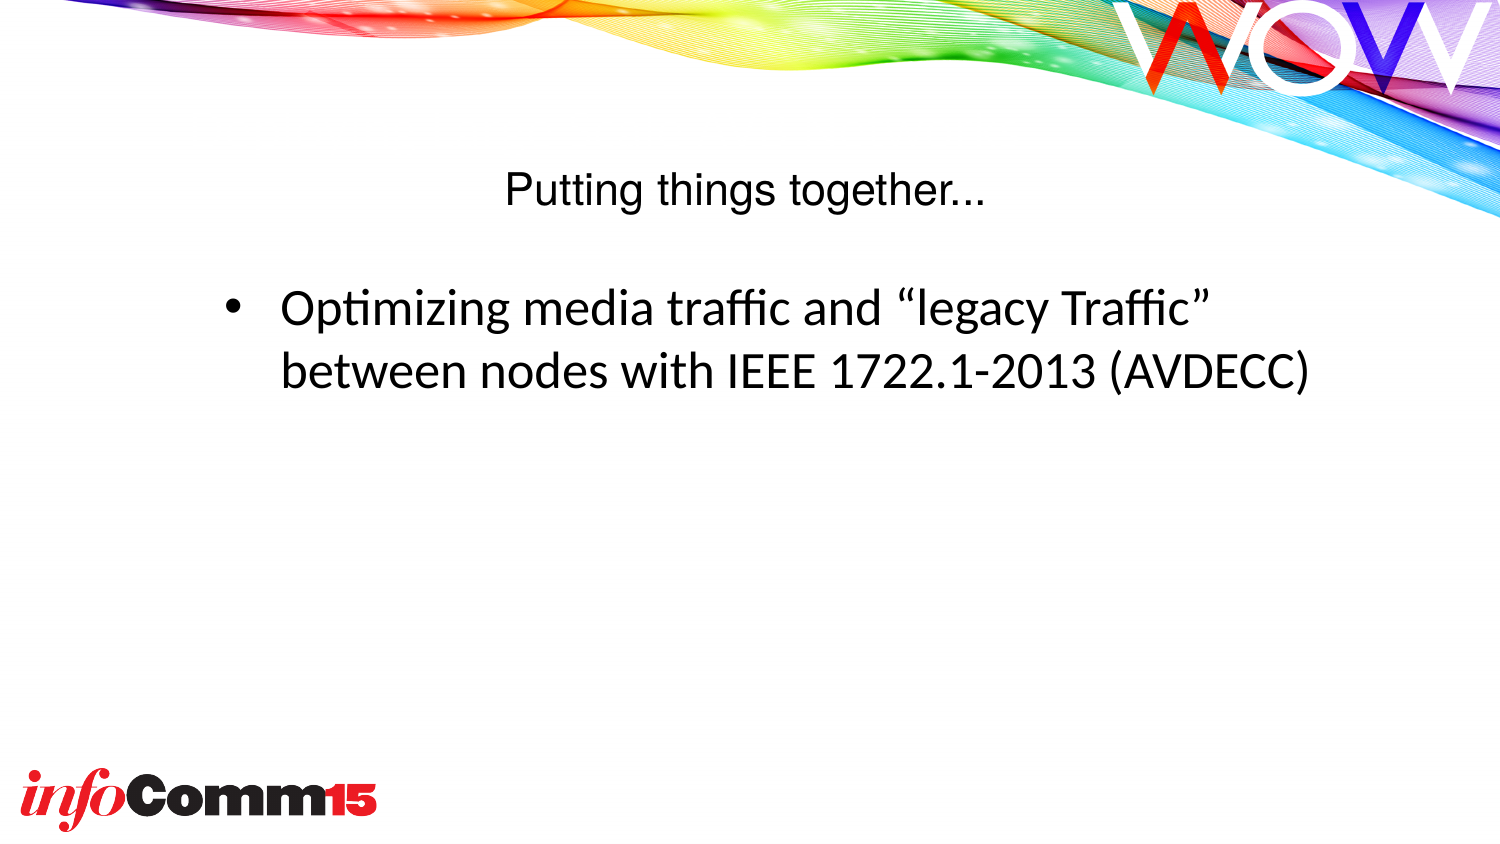

# Deploying Large Scale AVB Networks
Putting things together...
Optimizing media traffic and “legacy Traffic” between nodes with IEEE 1722.1-2013 (AVDECC)